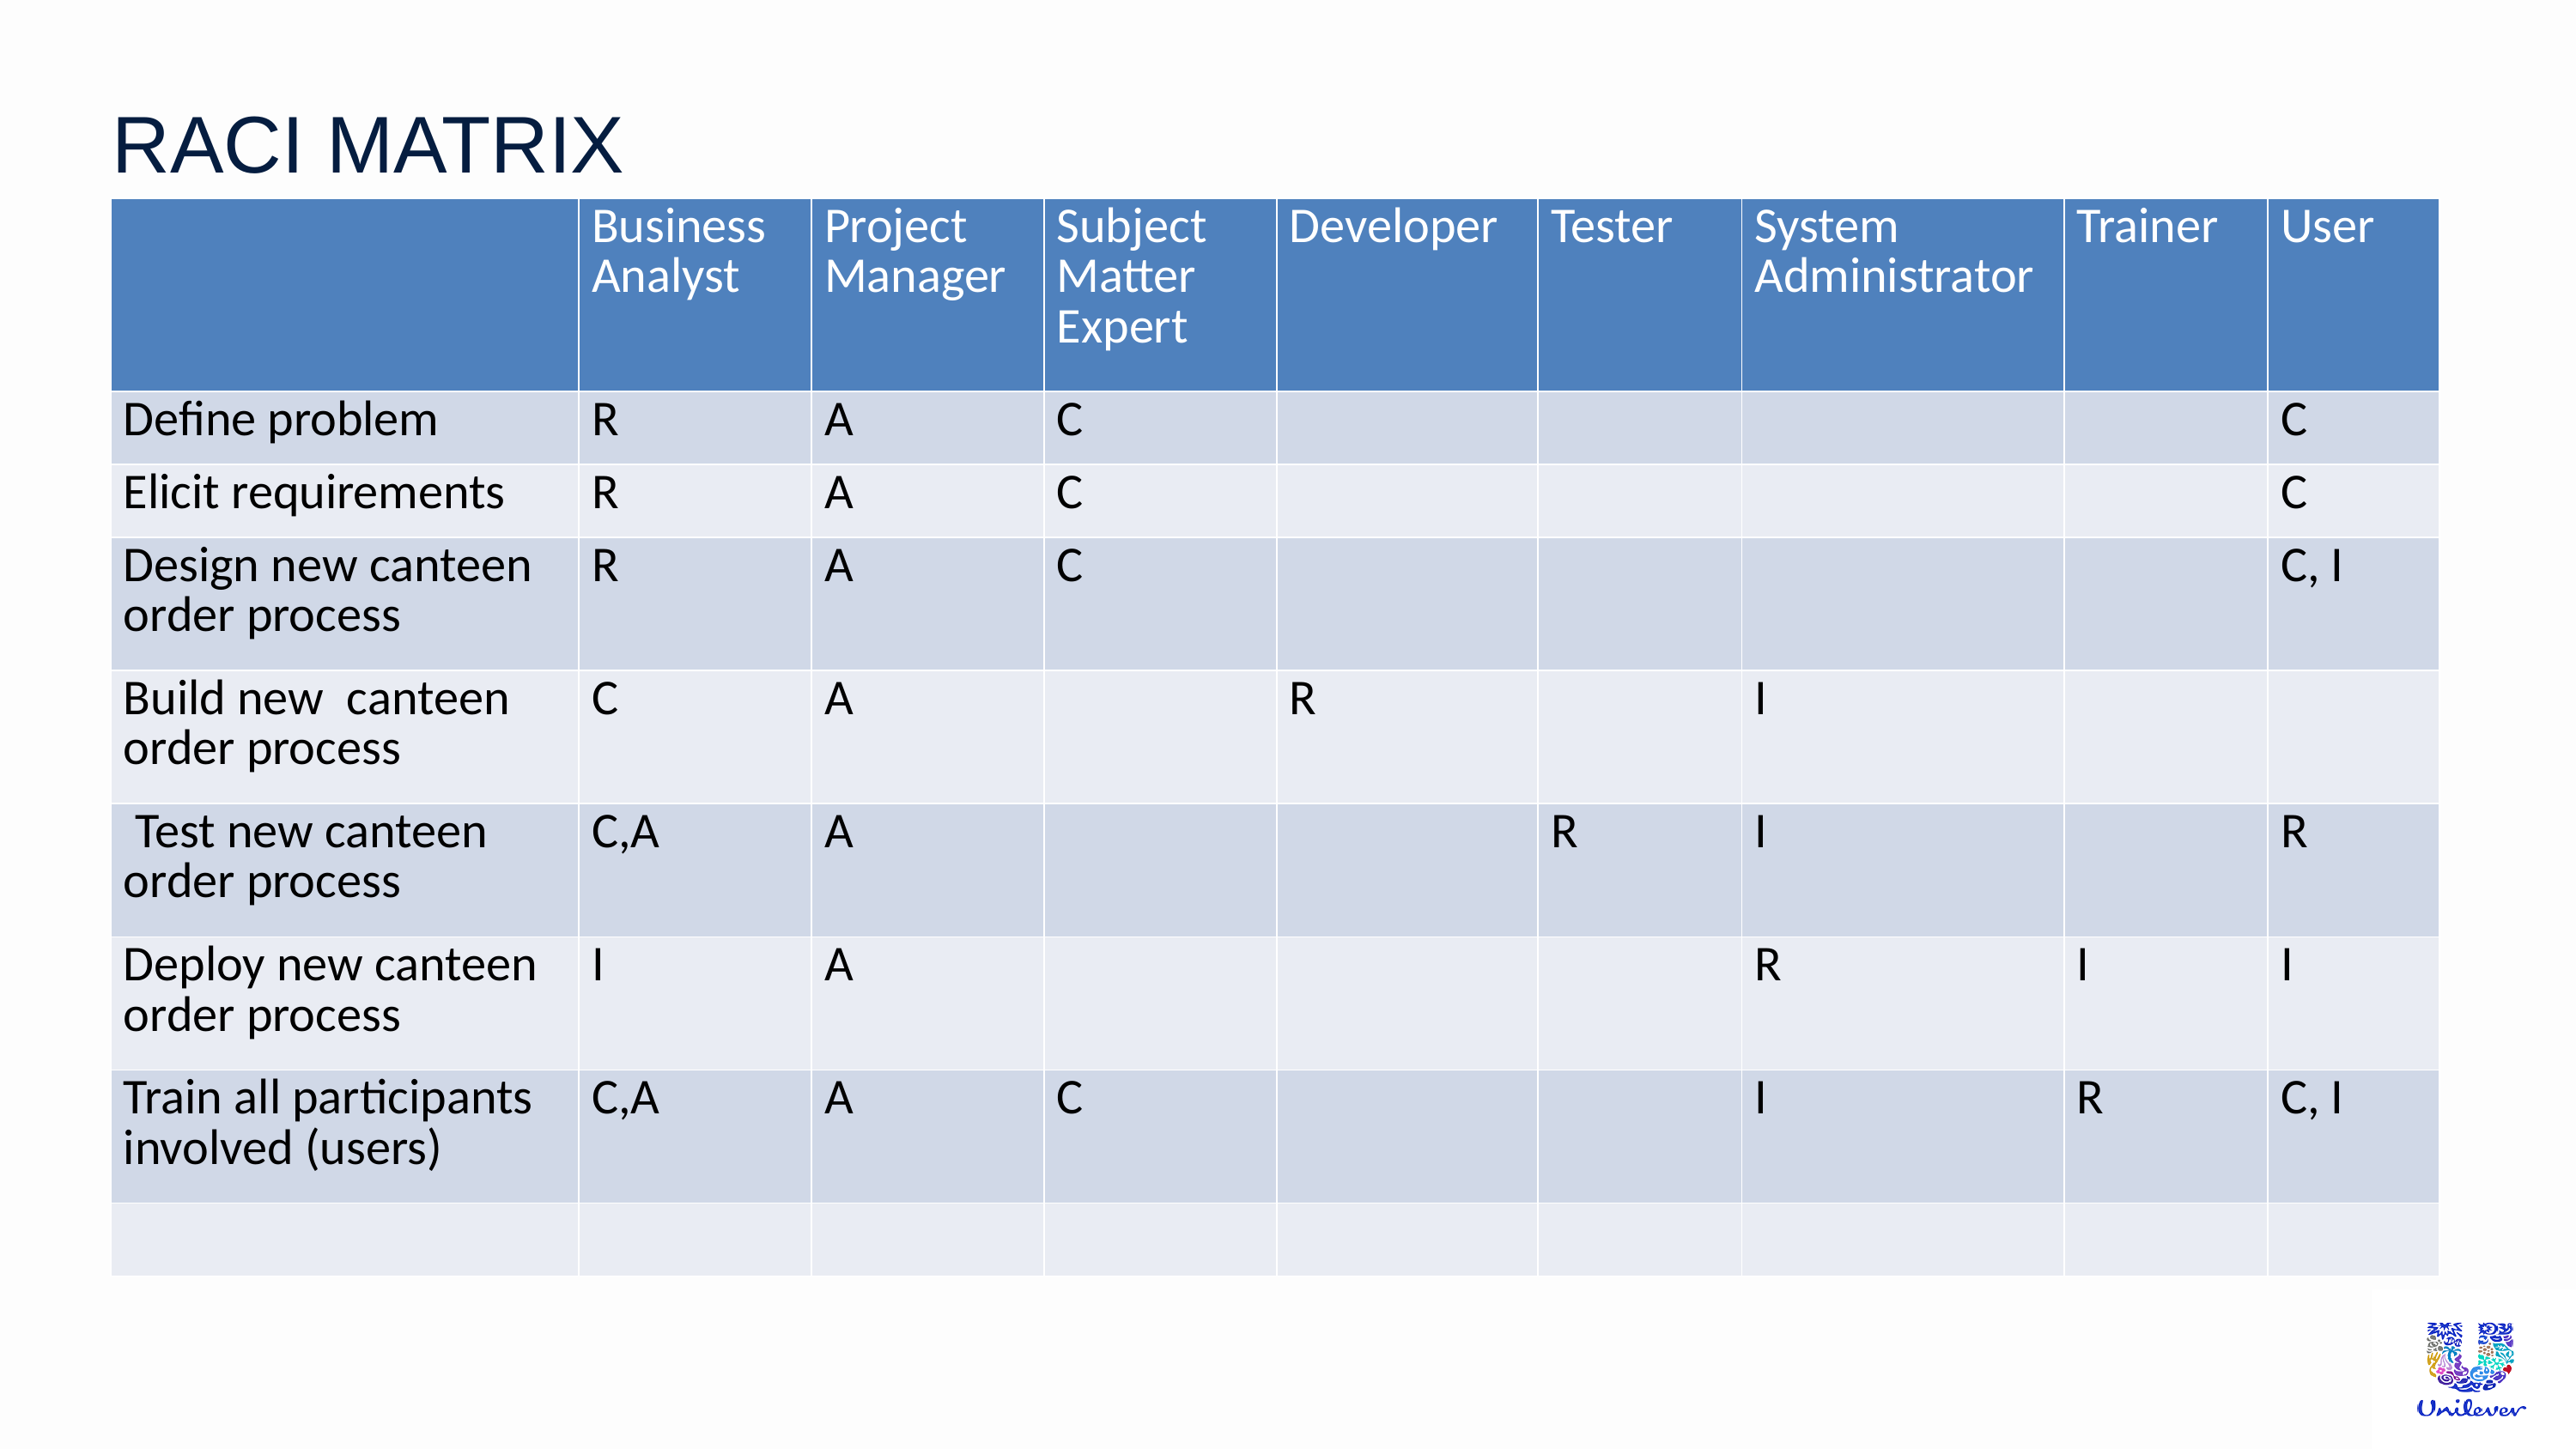

RACI MATRIX
|  | Business Analyst | Project Manager | Subject Matter Expert | Developer | Tester | System Administrator | Trainer | User |
| --- | --- | --- | --- | --- | --- | --- | --- | --- |
| Define problem | R | A | C |  |  |  |  | C |
| Elicit requirements | R | A | C |  |  |  |  | C |
| Design new canteen order process | R | A | C |  |  |  |  | C, I |
| Build new canteen order process | C | A |  | R |  | I |  |  |
| Test new canteen order process | C,A | A |  |  | R | I |  | R |
| Deploy new canteen order process | I | A |  |  |  | R | I | I |
| Train all participants involved (users) | C,A | A | C |  |  | I | R | C, I |
|  |  |  |  |  |  |  |  |  |